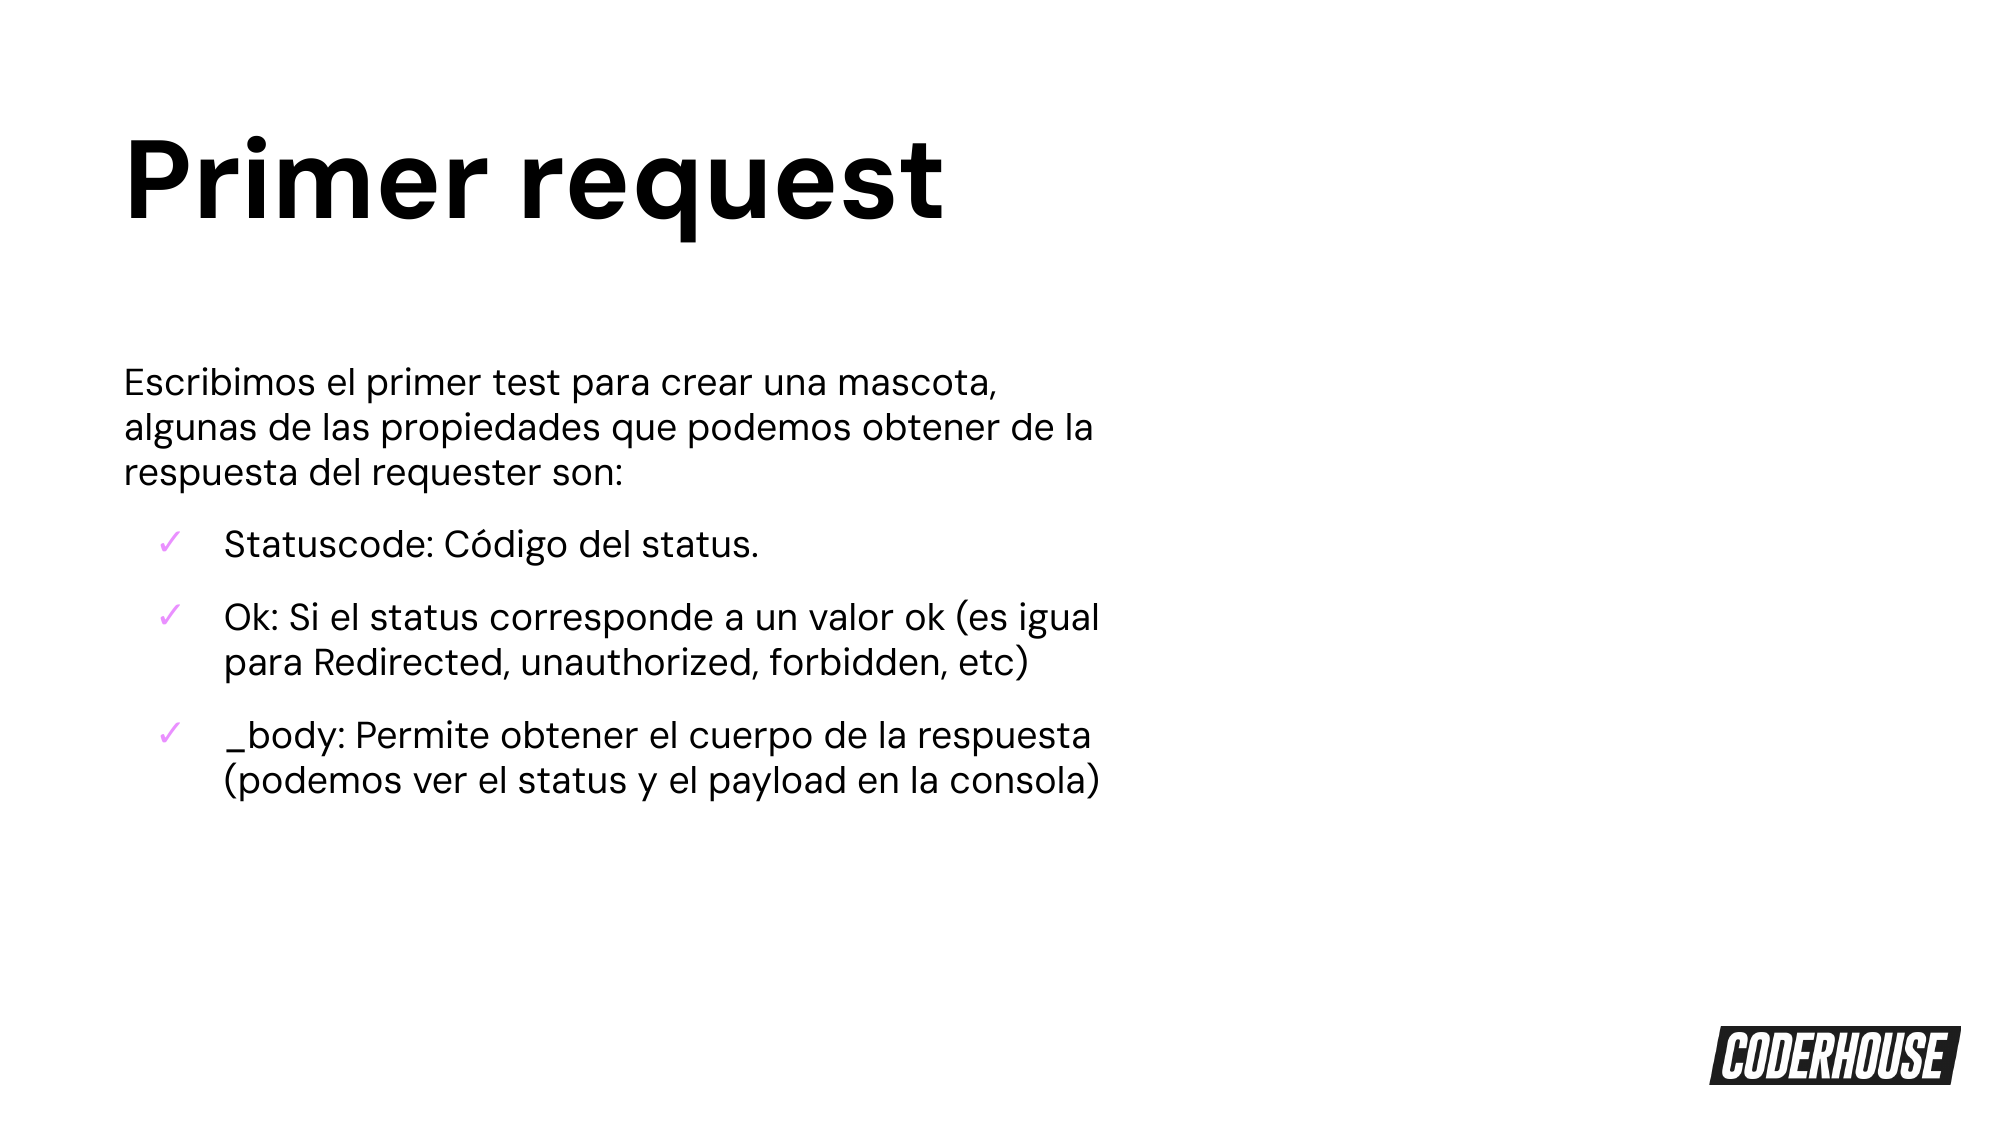

Primer request

Escribimos el primer test para crear una mascota, algunas de las propiedades que podemos obtener de la respuesta del requester son:
Statuscode: Código del status.
Ok: Si el status corresponde a un valor ok (es igual para Redirected, unauthorized, forbidden, etc)
_body: Permite obtener el cuerpo de la respuesta (podemos ver el status y el payload en la consola)